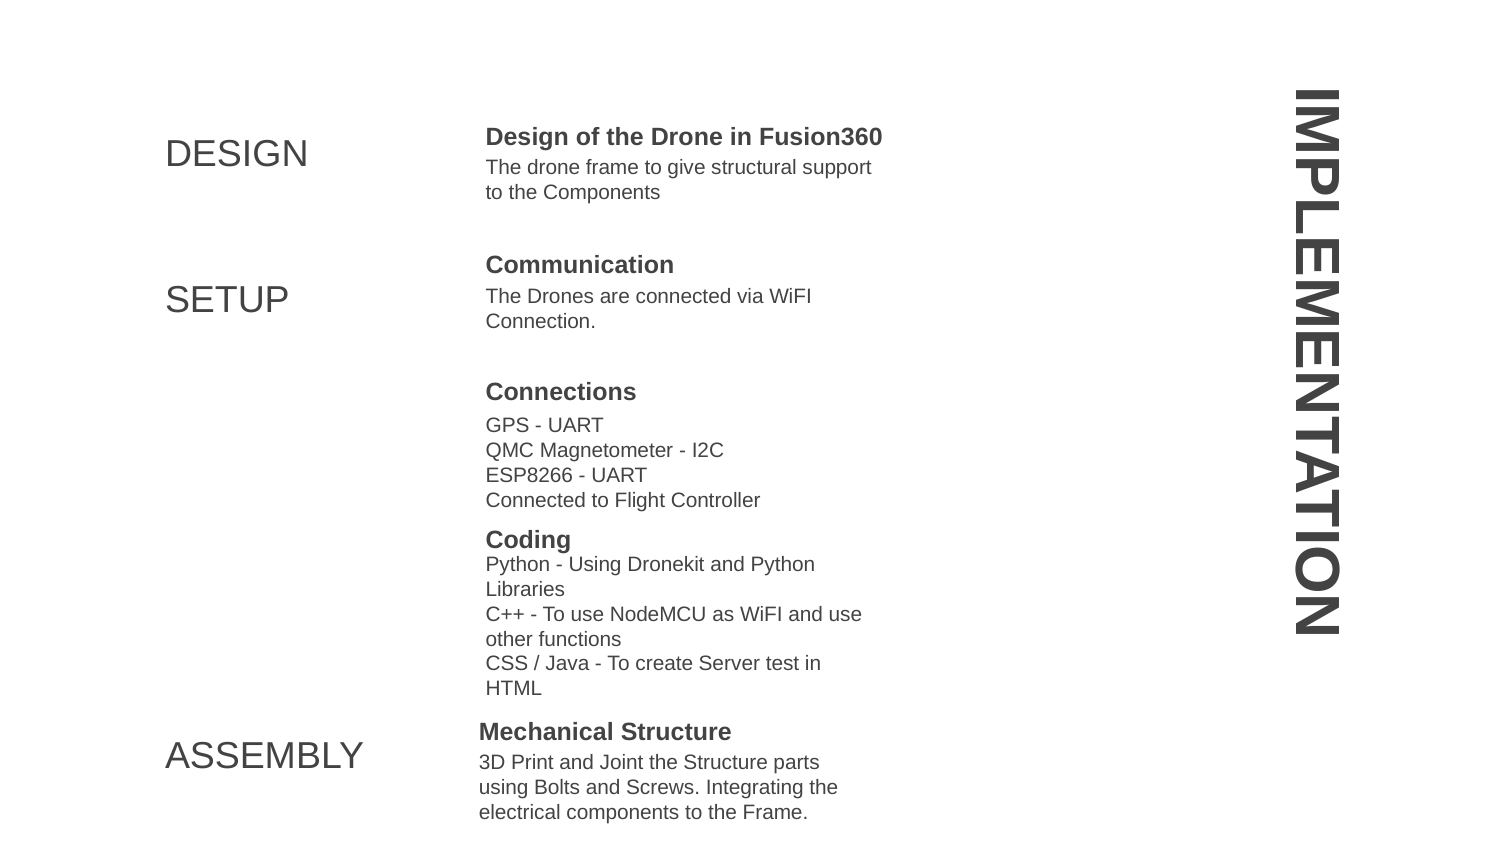

# Design of the Drone in Fusion360
DESIGN
The drone frame to give structural support to the Components
Communication
SETUP
The Drones are connected via WiFI Connection.
Connections
IMPLEMENTATION
GPS - UART
QMC Magnetometer - I2C
ESP8266 - UART
Connected to Flight Controller
Coding
Python - Using Dronekit and Python Libraries
C++ - To use NodeMCU as WiFI and use other functions
CSS / Java - To create Server test in HTML
Mechanical Structure
ASSEMBLY
3D Print and Joint the Structure parts using Bolts and Screws. Integrating the electrical components to the Frame.